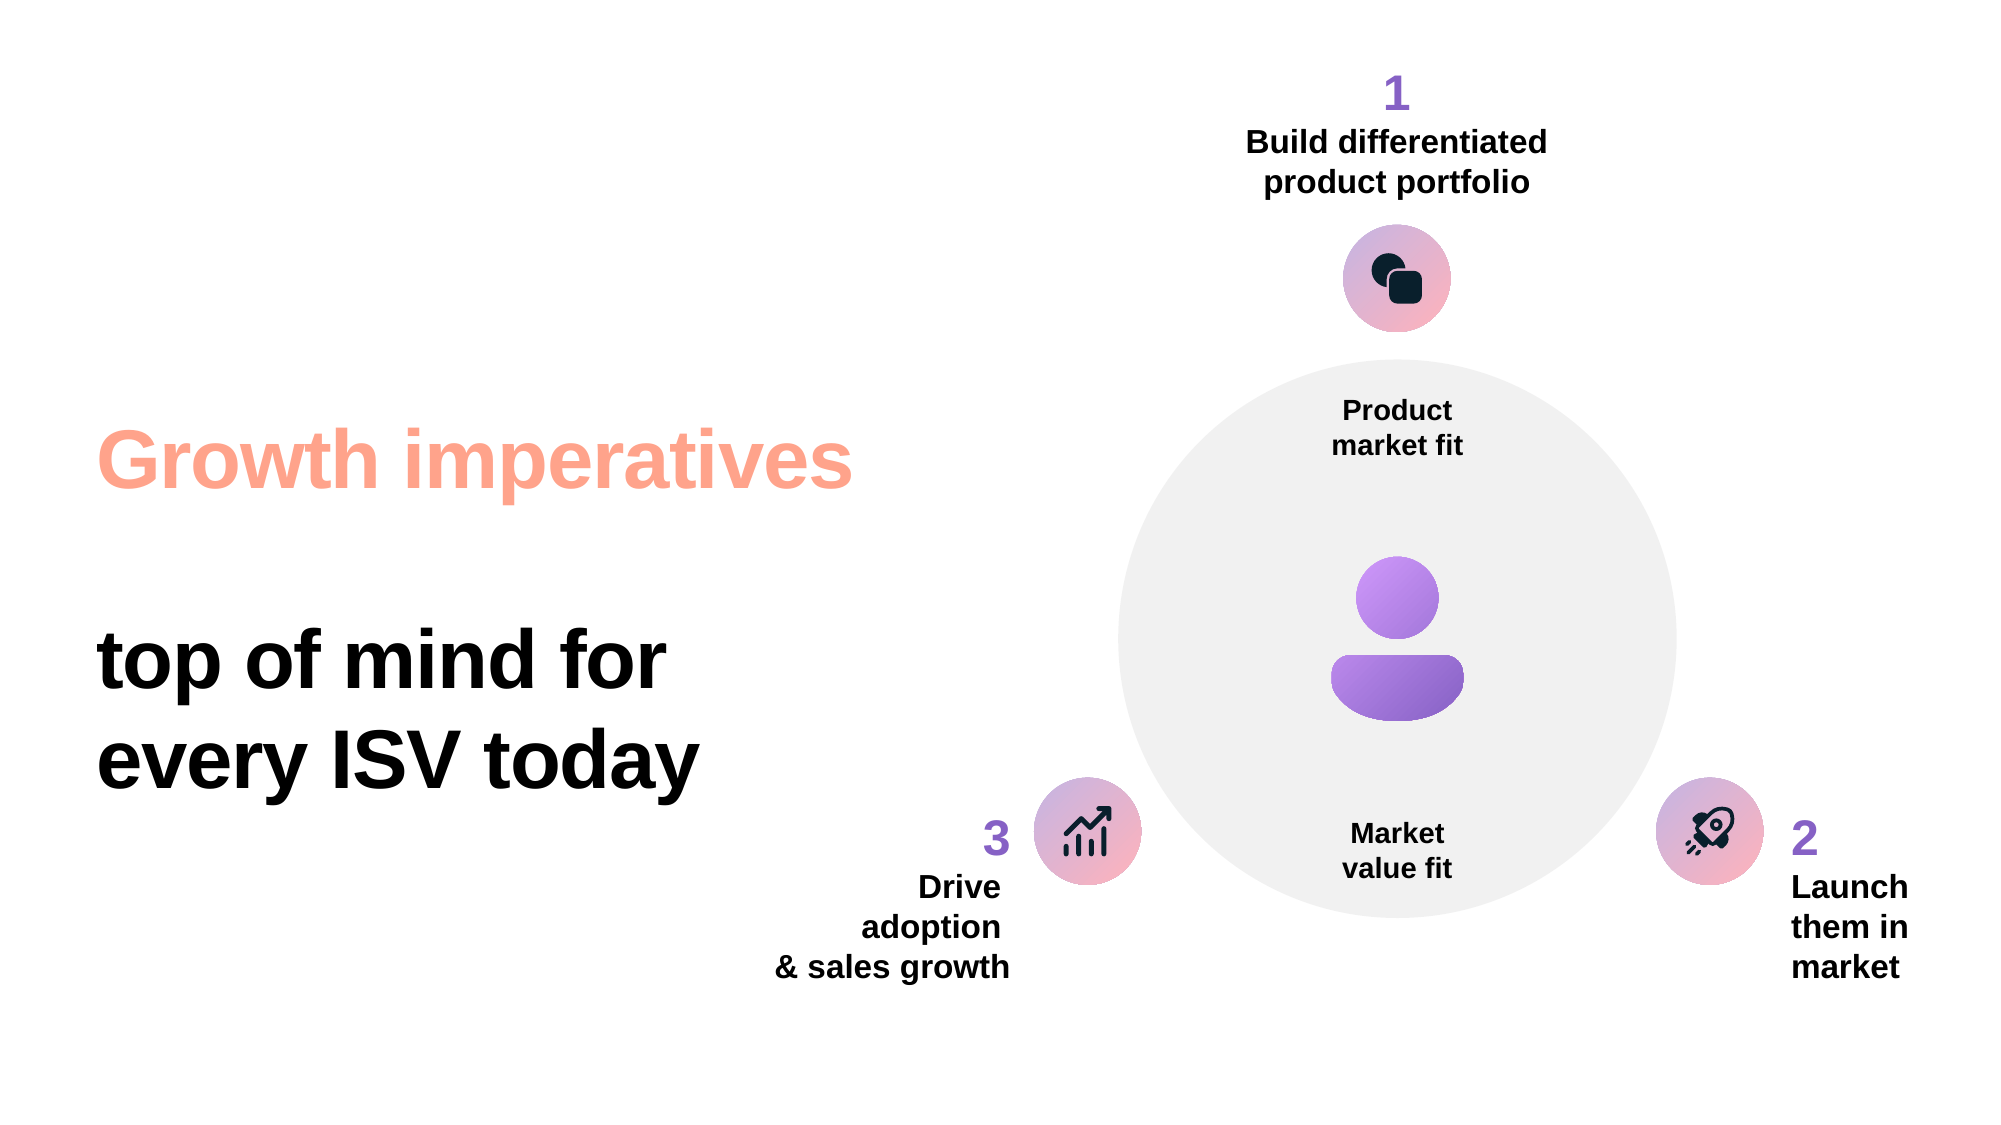

1
Build differentiated product portfolio

Product market fit
# Growth imperatives top of mind for every ISV today

3
Drive
adoption
& sales growth
2
Launch
them in market

Market value fit